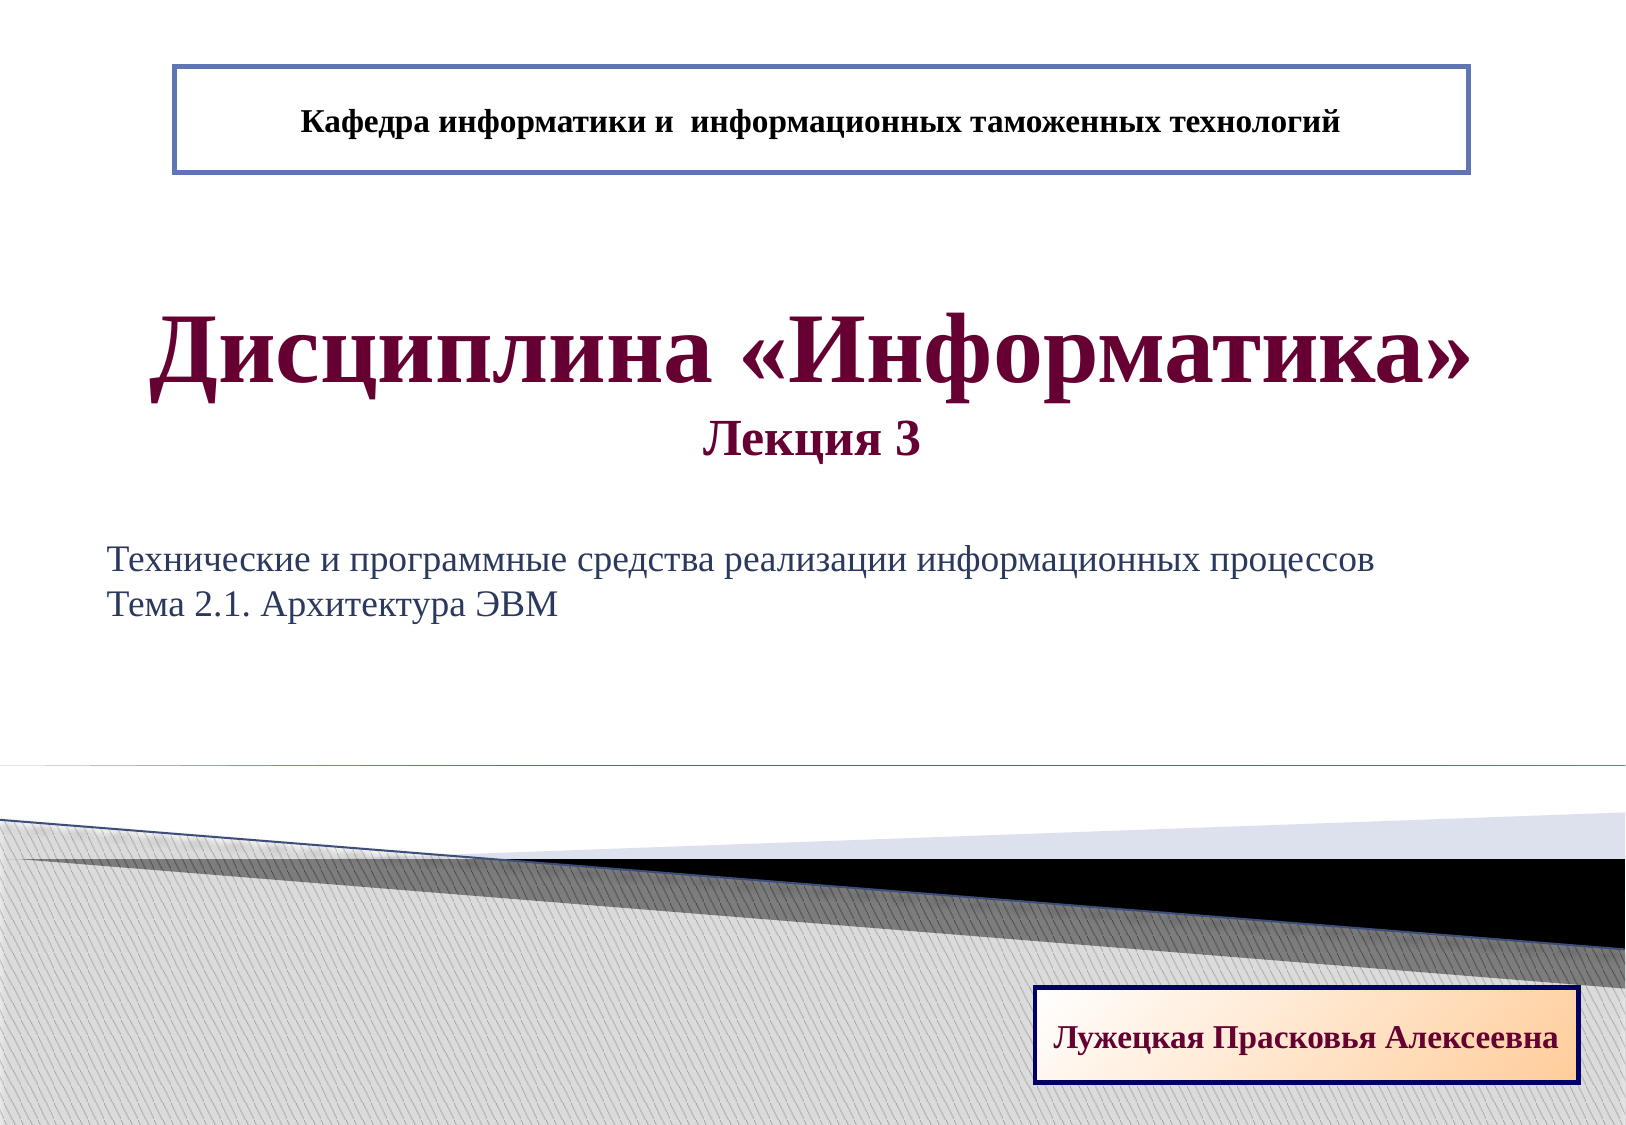

Кафедра информатики и  информационных таможенных технологий
# Дисциплина «Информатика» Лекция 3
Технические и программные средства реализации информационных процессов
Тема 2.1. Архитектура ЭВМ

Лужецкая Прасковья Алексеевна